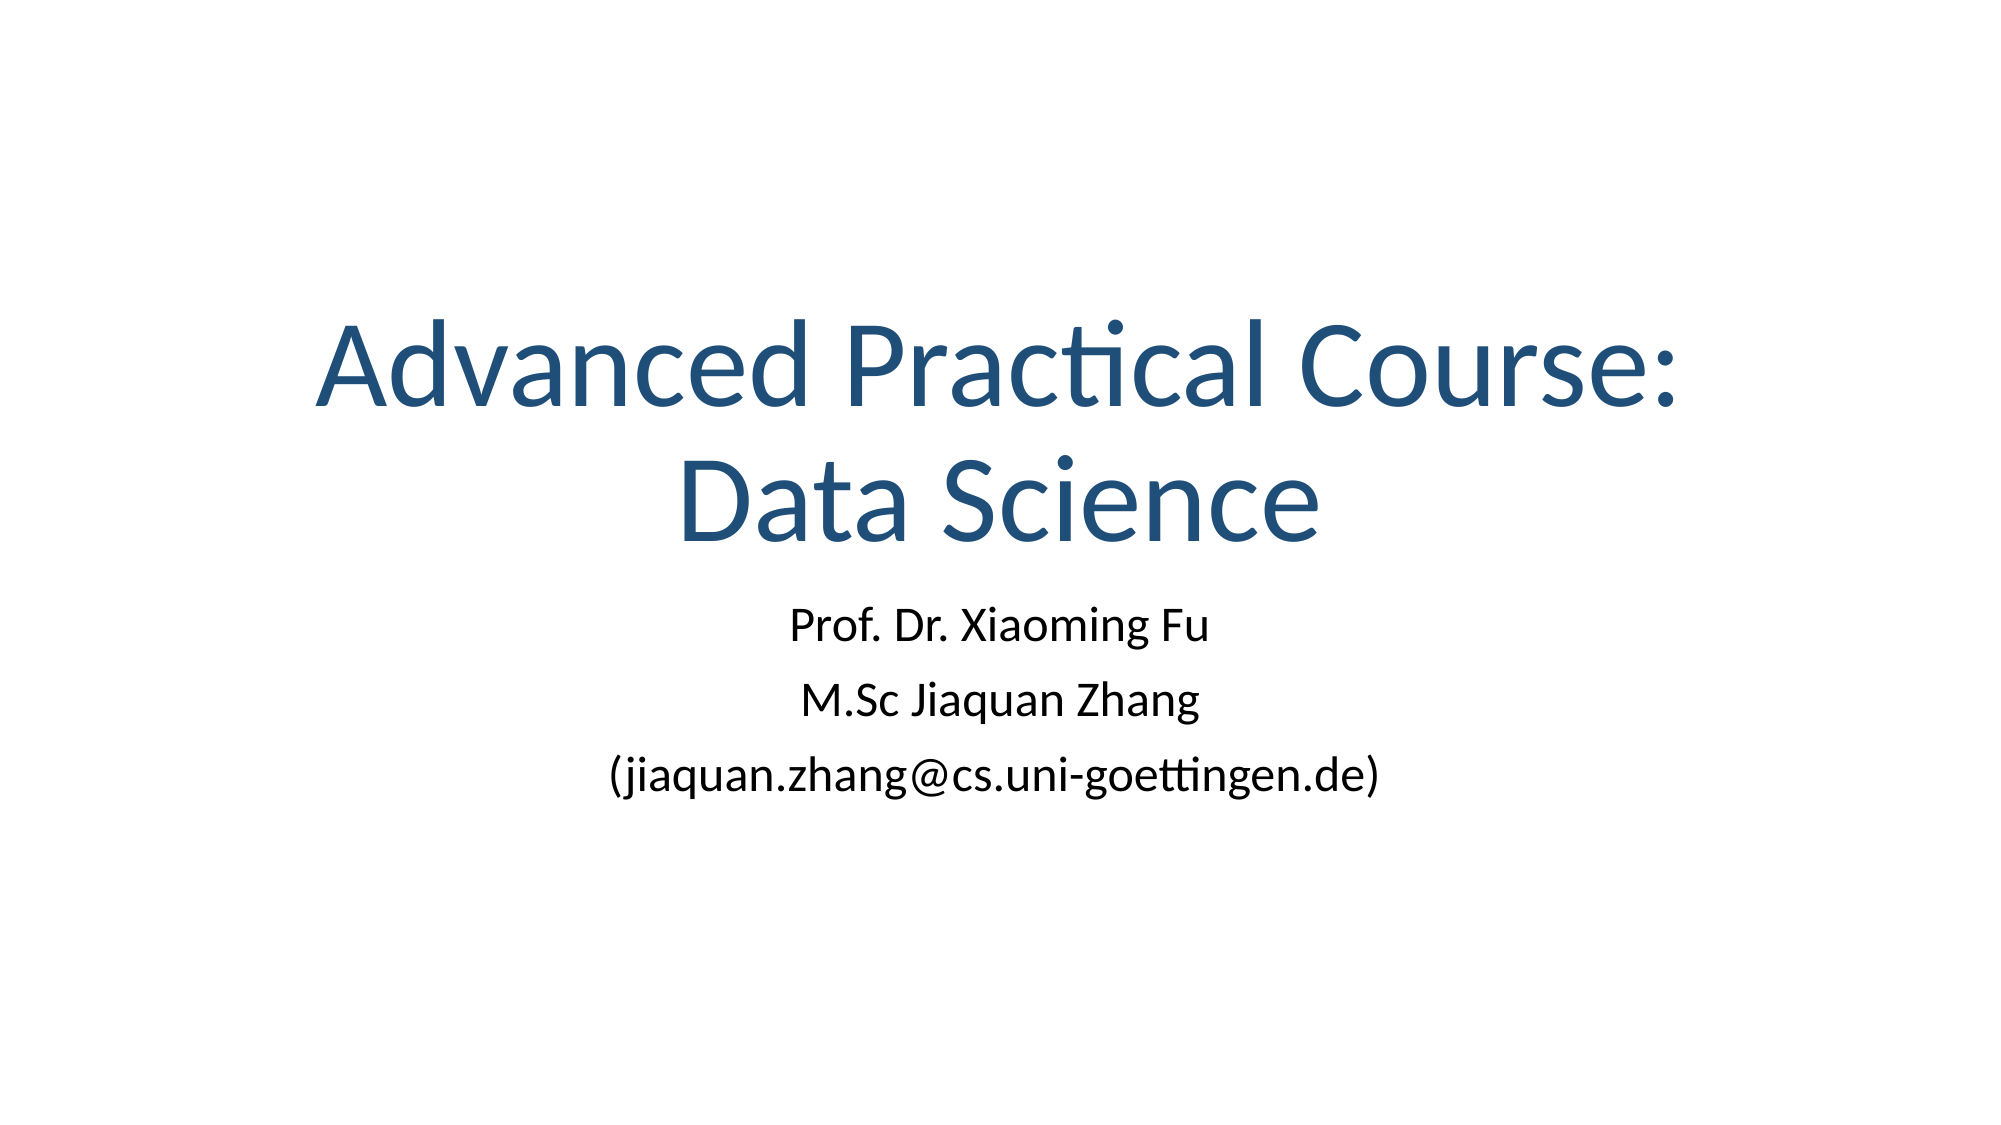

# Advanced Practical Course: Data Science
Prof. Dr. Xiaoming Fu
M.Sc Jiaquan Zhang
(jiaquan.zhang@cs.uni-goettingen.de)